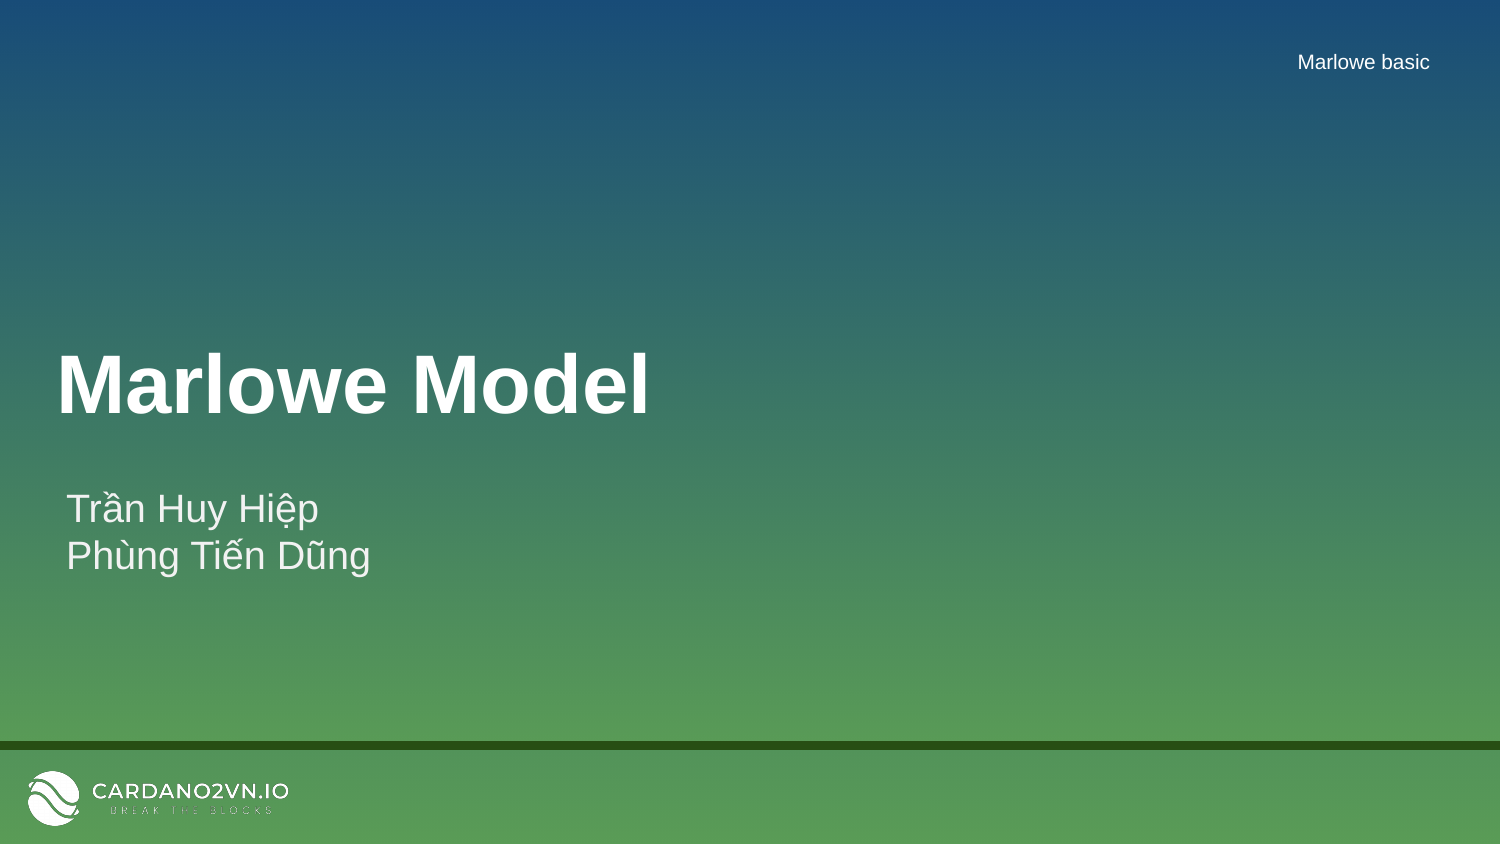

Marlowe basic
# Marlowe Model
Trần Huy Hiệp
Phùng Tiến Dũng